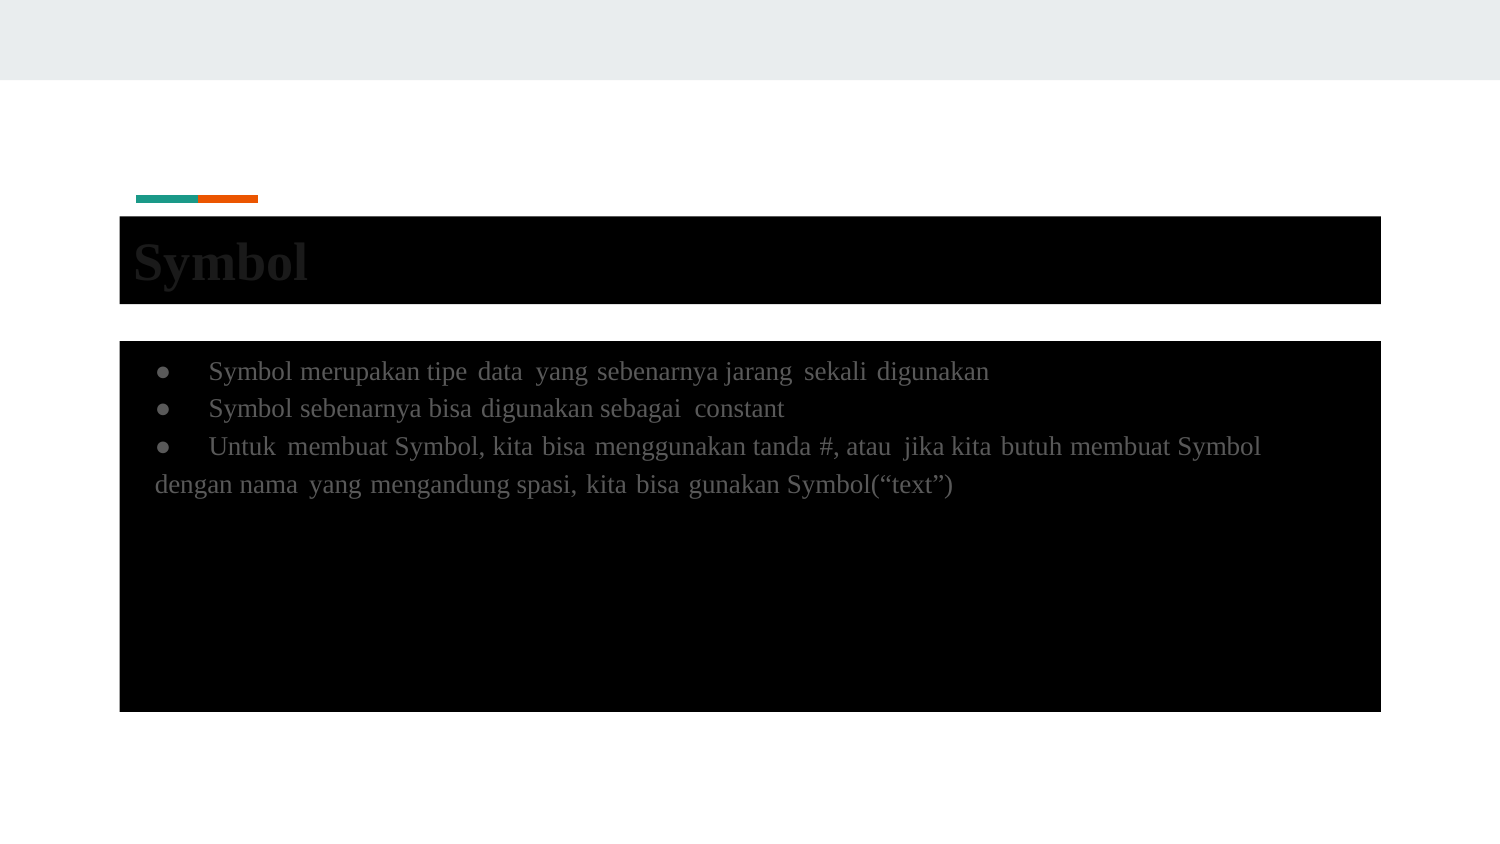

Symbol

●    Symbol merupakan tipe data yang sebenarnya jarang sekali digunakan
●    Symbol sebenarnya bisa digunakan sebagai constant
●	Untuk membuat Symbol, kita bisa menggunakan tanda #, atau jika kita butuh membuat Symbol
dengan nama yang mengandung spasi, kita bisa gunakan Symbol(“text”)